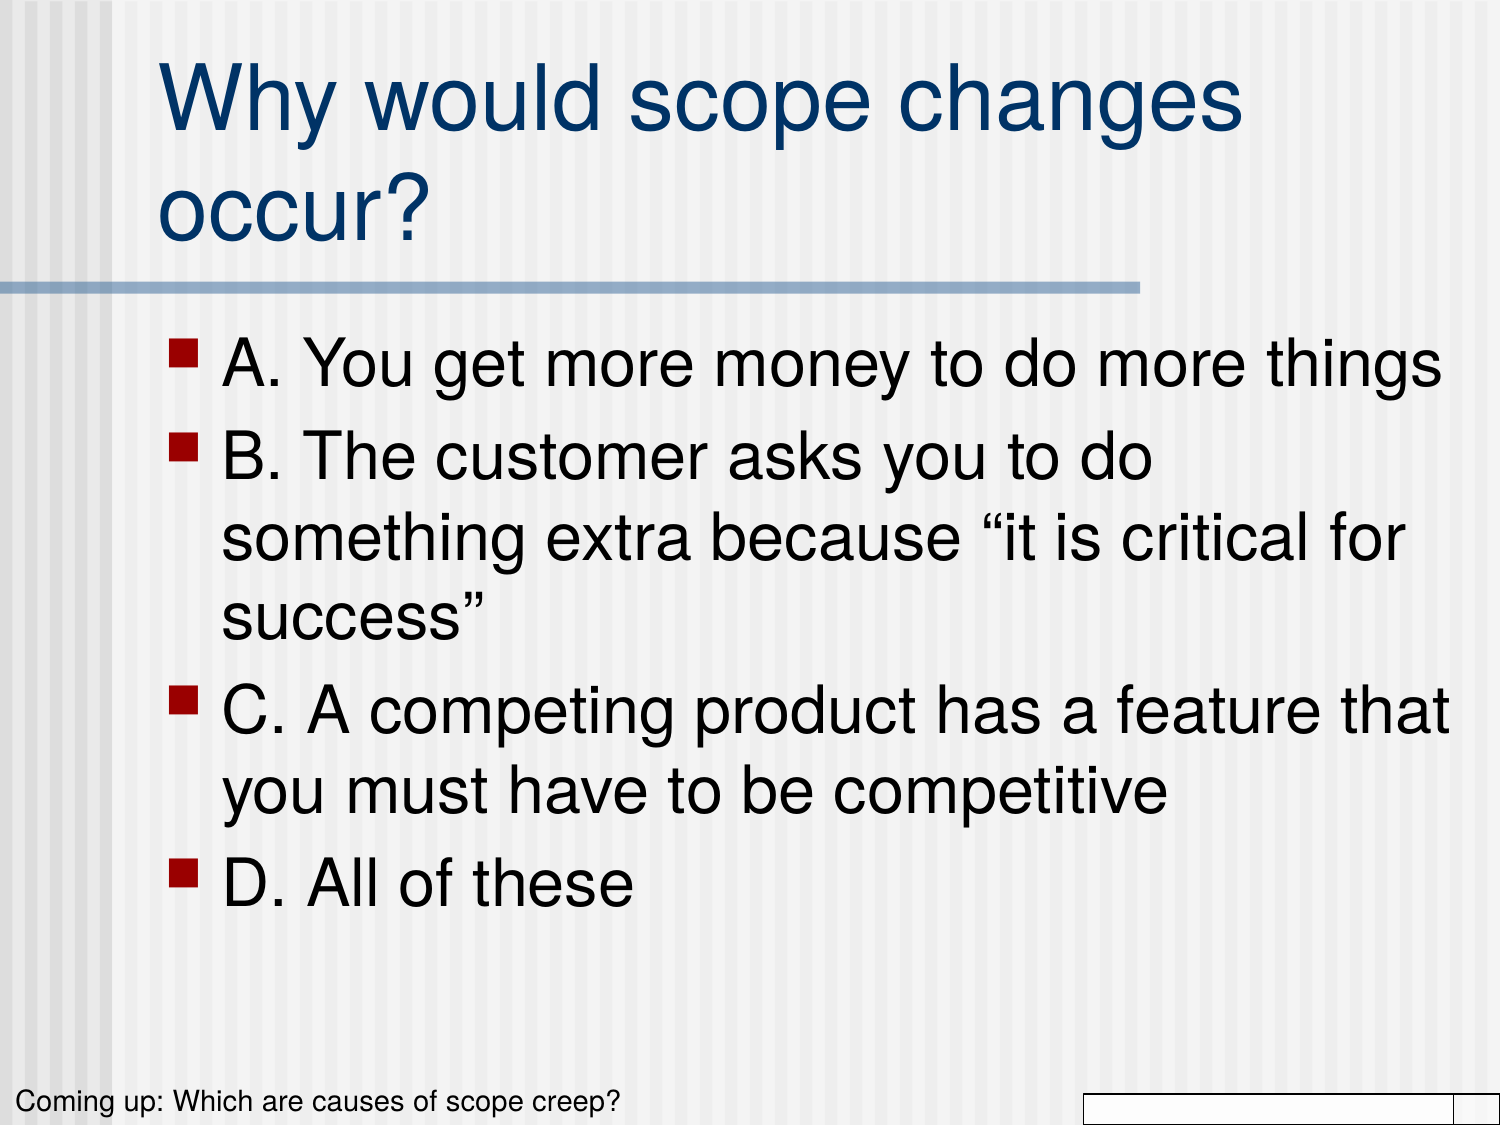

# Why would scope changes occur?
A. You get more money to do more things
B. The customer asks you to do something extra because “it is critical for success”
C. A competing product has a feature that you must have to be competitive
D. All of these
Coming up: Which are causes of scope creep?